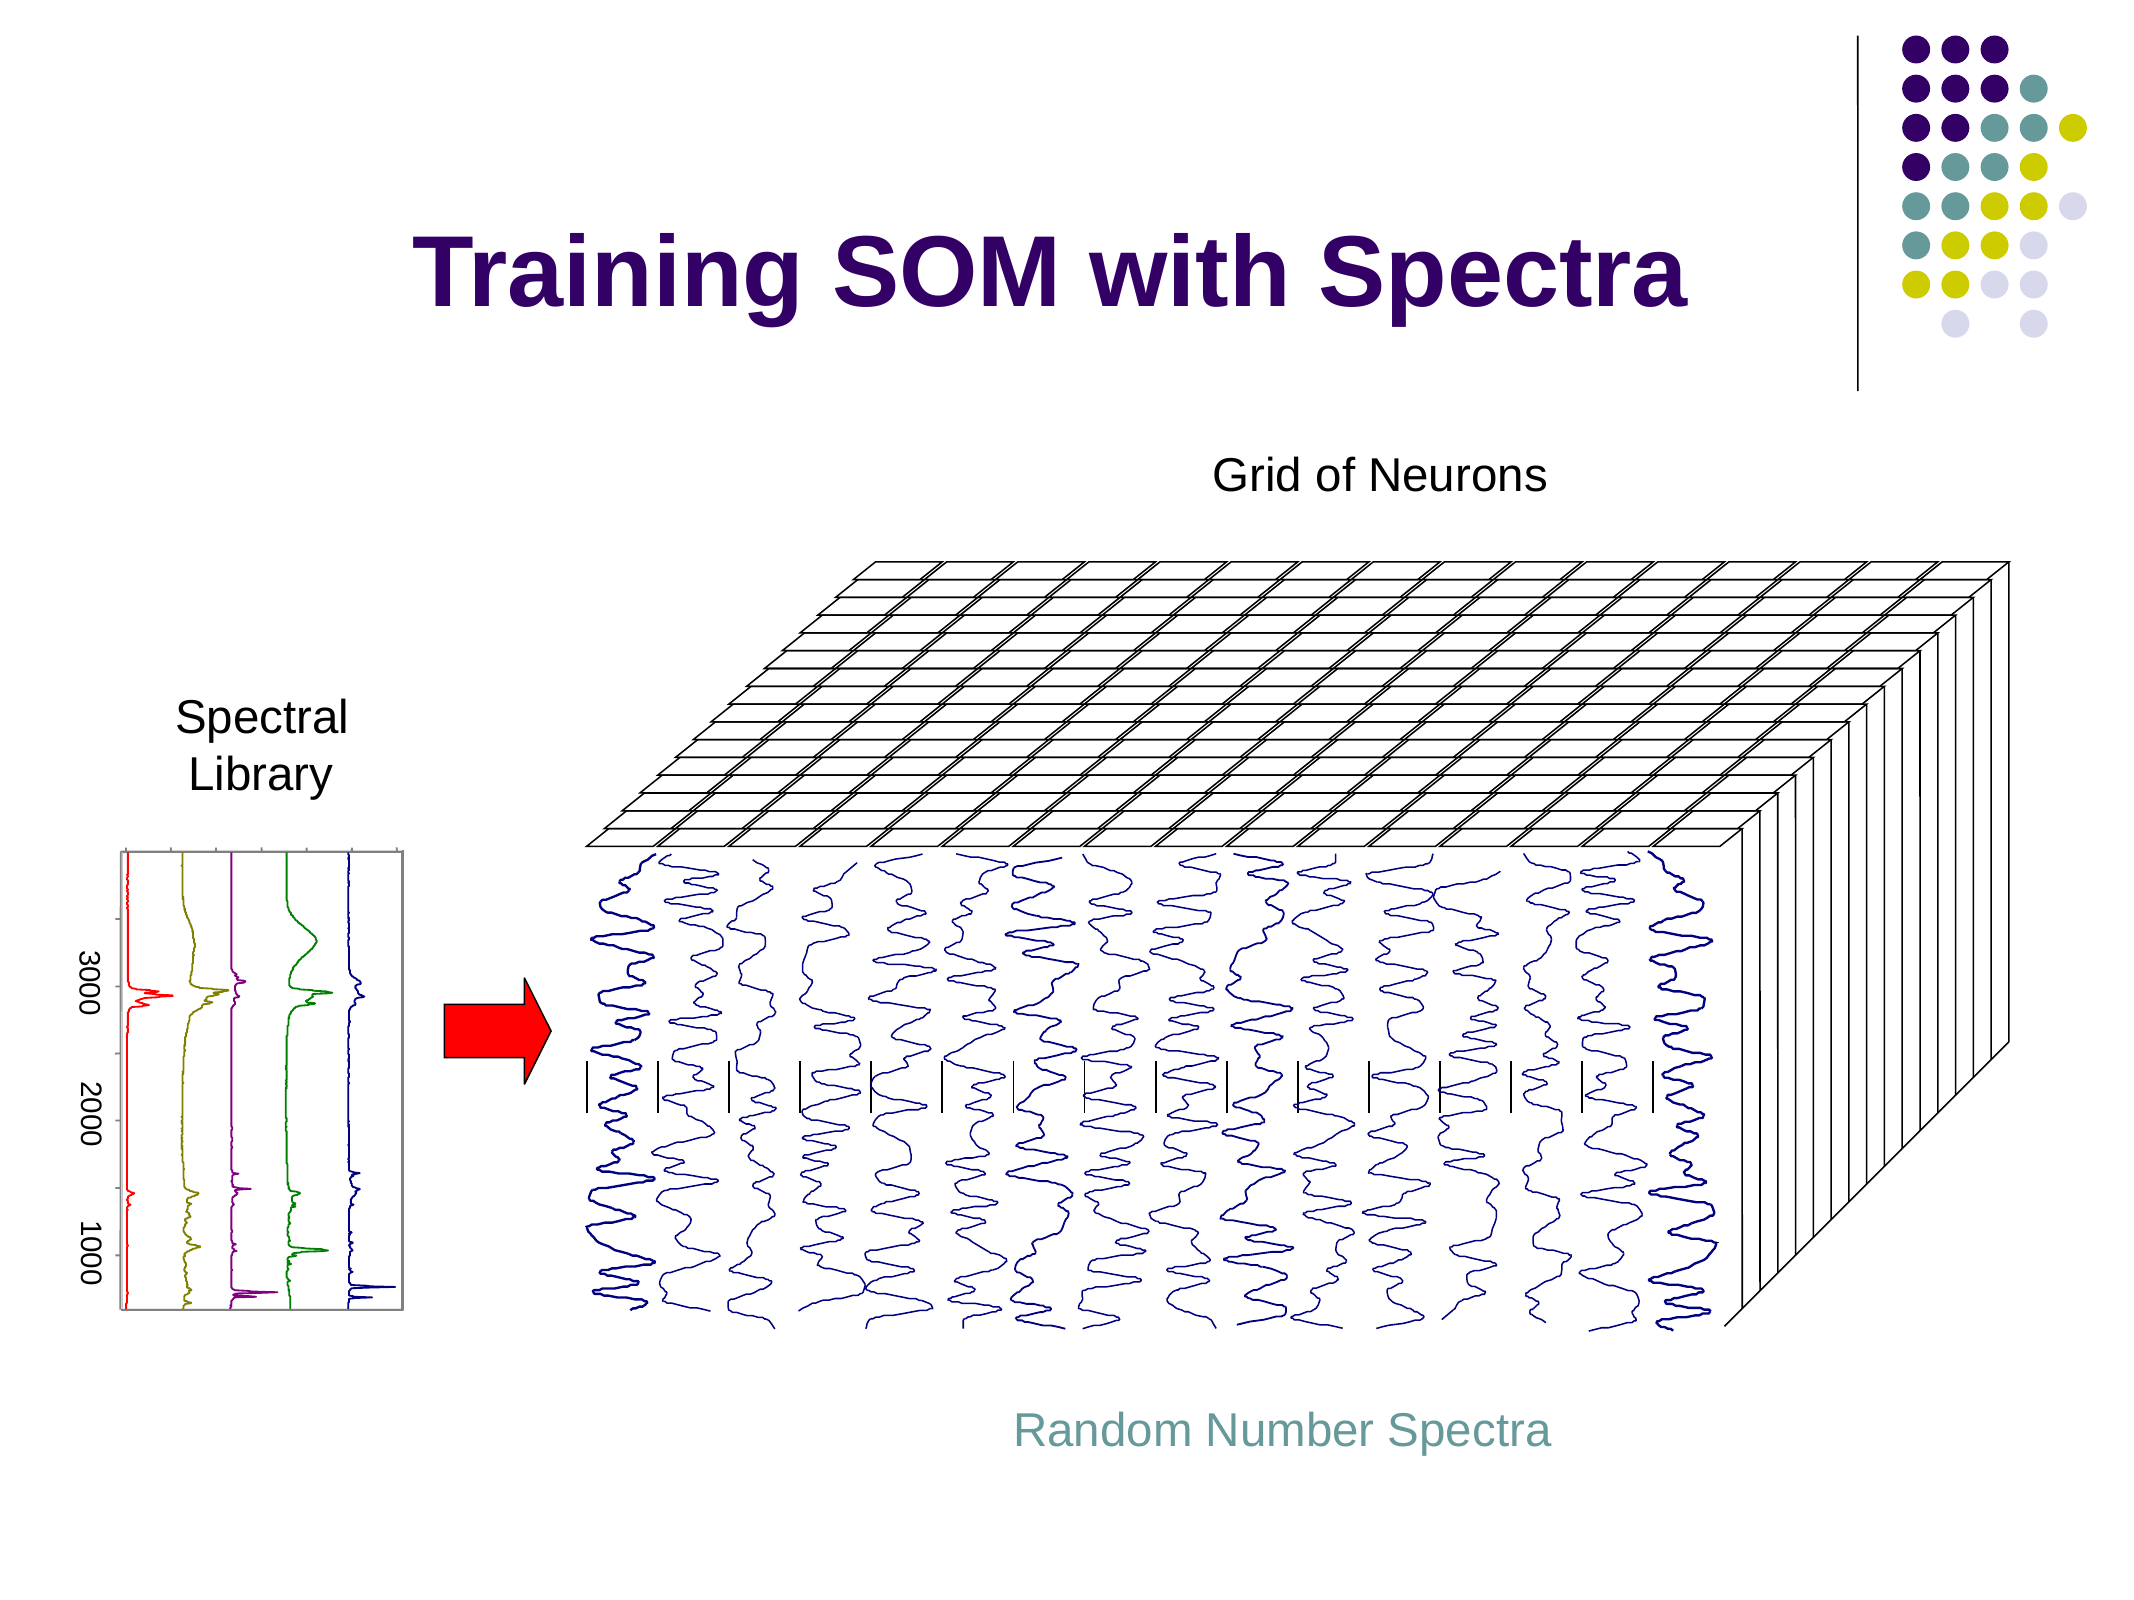

# Training SOM with Spectra
Grid of Neurons

Spectral
 Library

 3000

 2000

 1000

Random Number Spectra